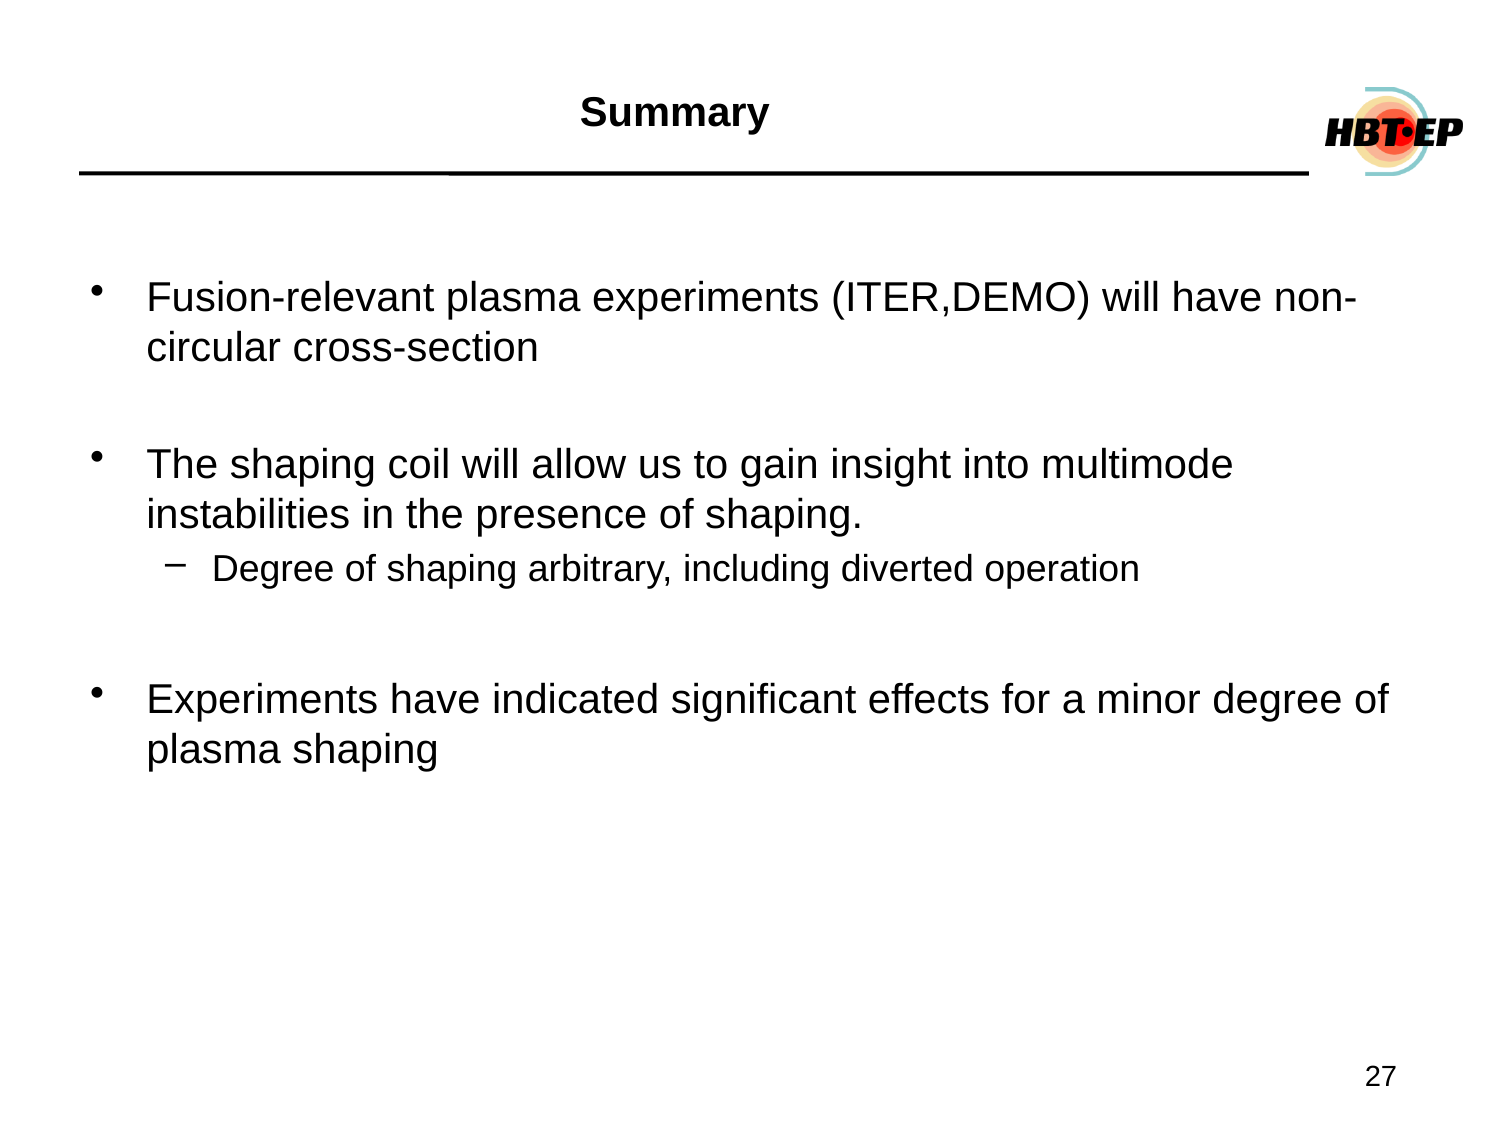

# Summary
Fusion-relevant plasma experiments (ITER,DEMO) will have non-circular cross-section

The shaping coil will allow us to gain insight into multimode instabilities in the presence of shaping.
Degree of shaping arbitrary, including diverted operation

Experiments have indicated significant effects for a minor degree of plasma shaping